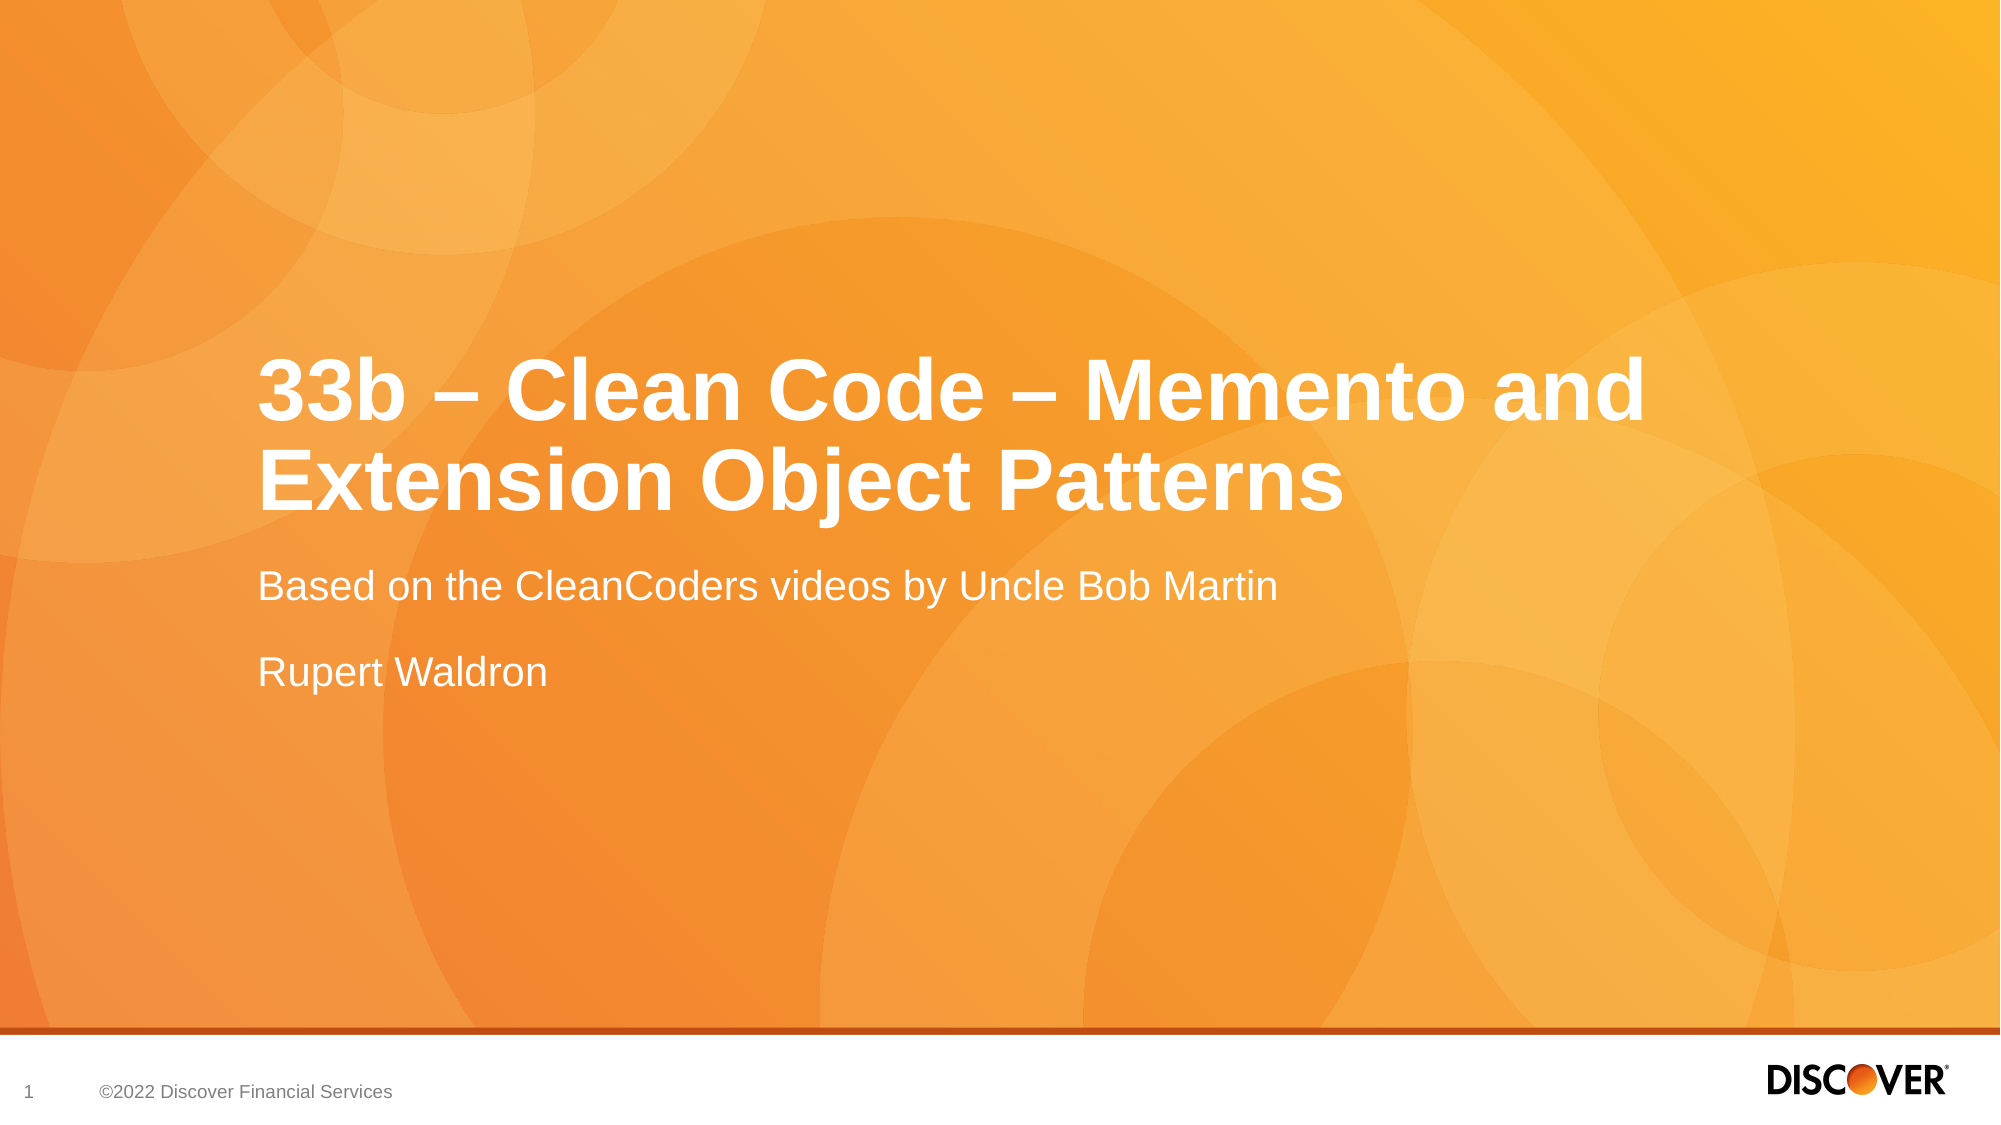

# 33b – Clean Code – Memento and Extension Object Patterns
Based on the CleanCoders videos by Uncle Bob Martin
Rupert Waldron